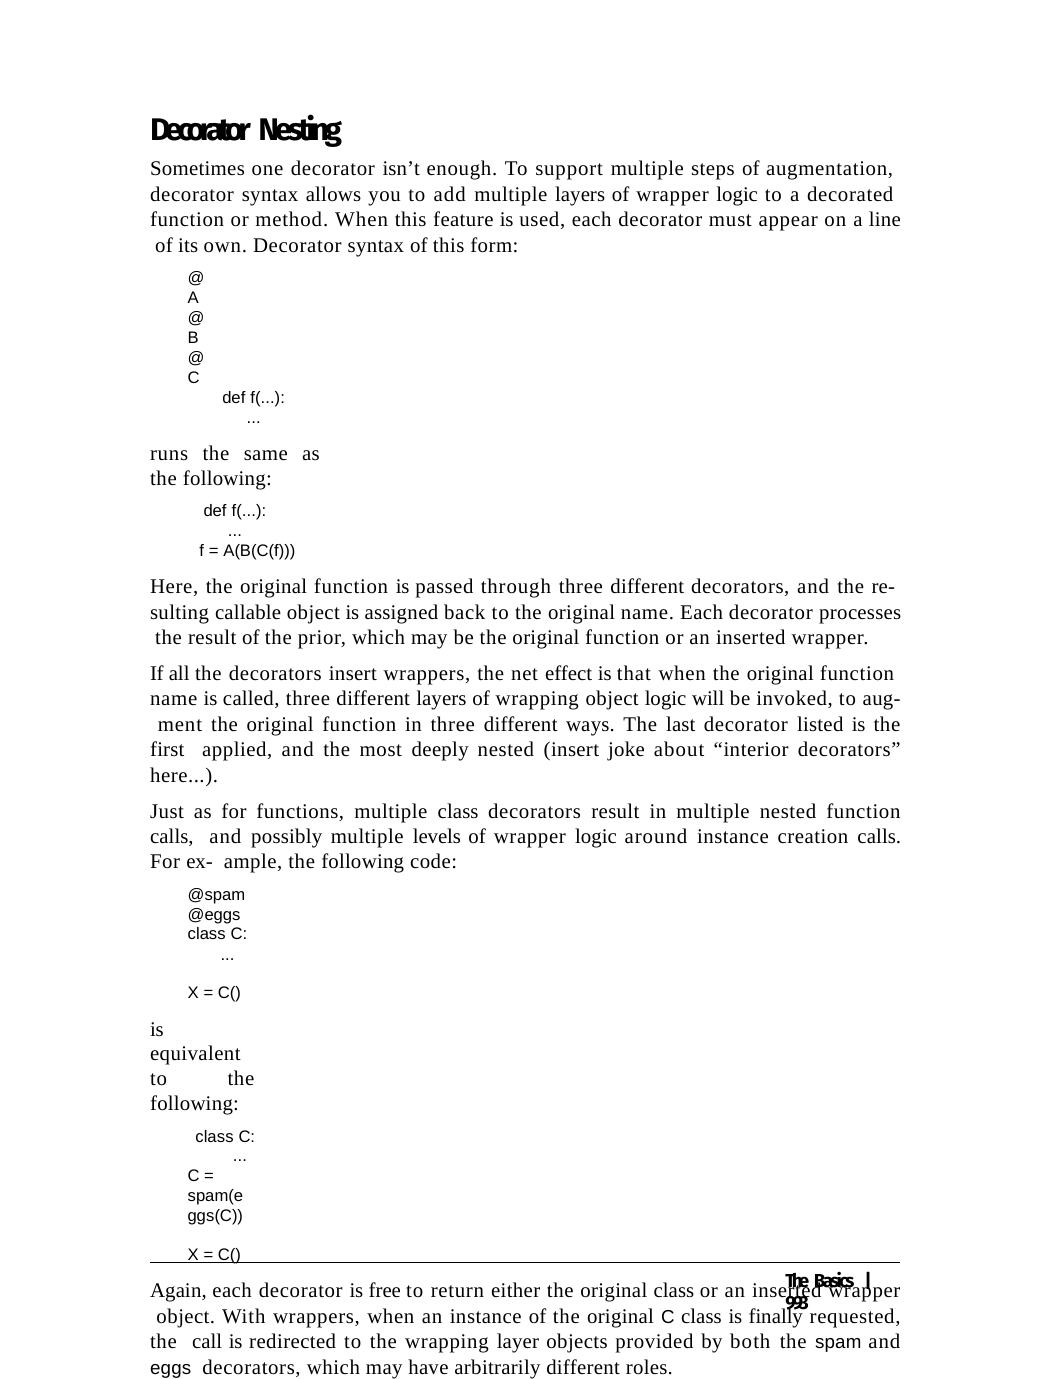

Decorator Nesting
Sometimes one decorator isn’t enough. To support multiple steps of augmentation,  decorator syntax allows you to add multiple layers of wrapper logic to a decorated  function or method. When this feature is used, each decorator must appear on a line  of its own. Decorator syntax of this form:
@A  @B  @C
def f(...):
...
runs the same as the following:
def f(...):
...
f = A(B(C(f)))
Here, the original function is passed through three different decorators, and the re-  sulting callable object is assigned back to the original name. Each decorator processes  the result of the prior, which may be the original function or an inserted wrapper.
If all the decorators insert wrappers, the net effect is that when the original function  name is called, three different layers of wrapping object logic will be invoked, to aug-  ment the original function in three different ways. The last decorator listed is the first  applied, and the most deeply nested (insert joke about “interior decorators” here...).
Just as for functions, multiple class decorators result in multiple nested function calls,  and possibly multiple levels of wrapper logic around instance creation calls. For ex-  ample, the following code:
@spam  @eggs  class C:
...

X = C()
is equivalent to the following:
class C:
...
C = spam(eggs(C))

X = C()
Again, each decorator is free to return either the original class or an inserted wrapper  object. With wrappers, when an instance of the original C class is finally requested, the  call is redirected to the wrapping layer objects provided by both the spam and eggs  decorators, which may have arbitrarily different roles.

The Basics  |  993